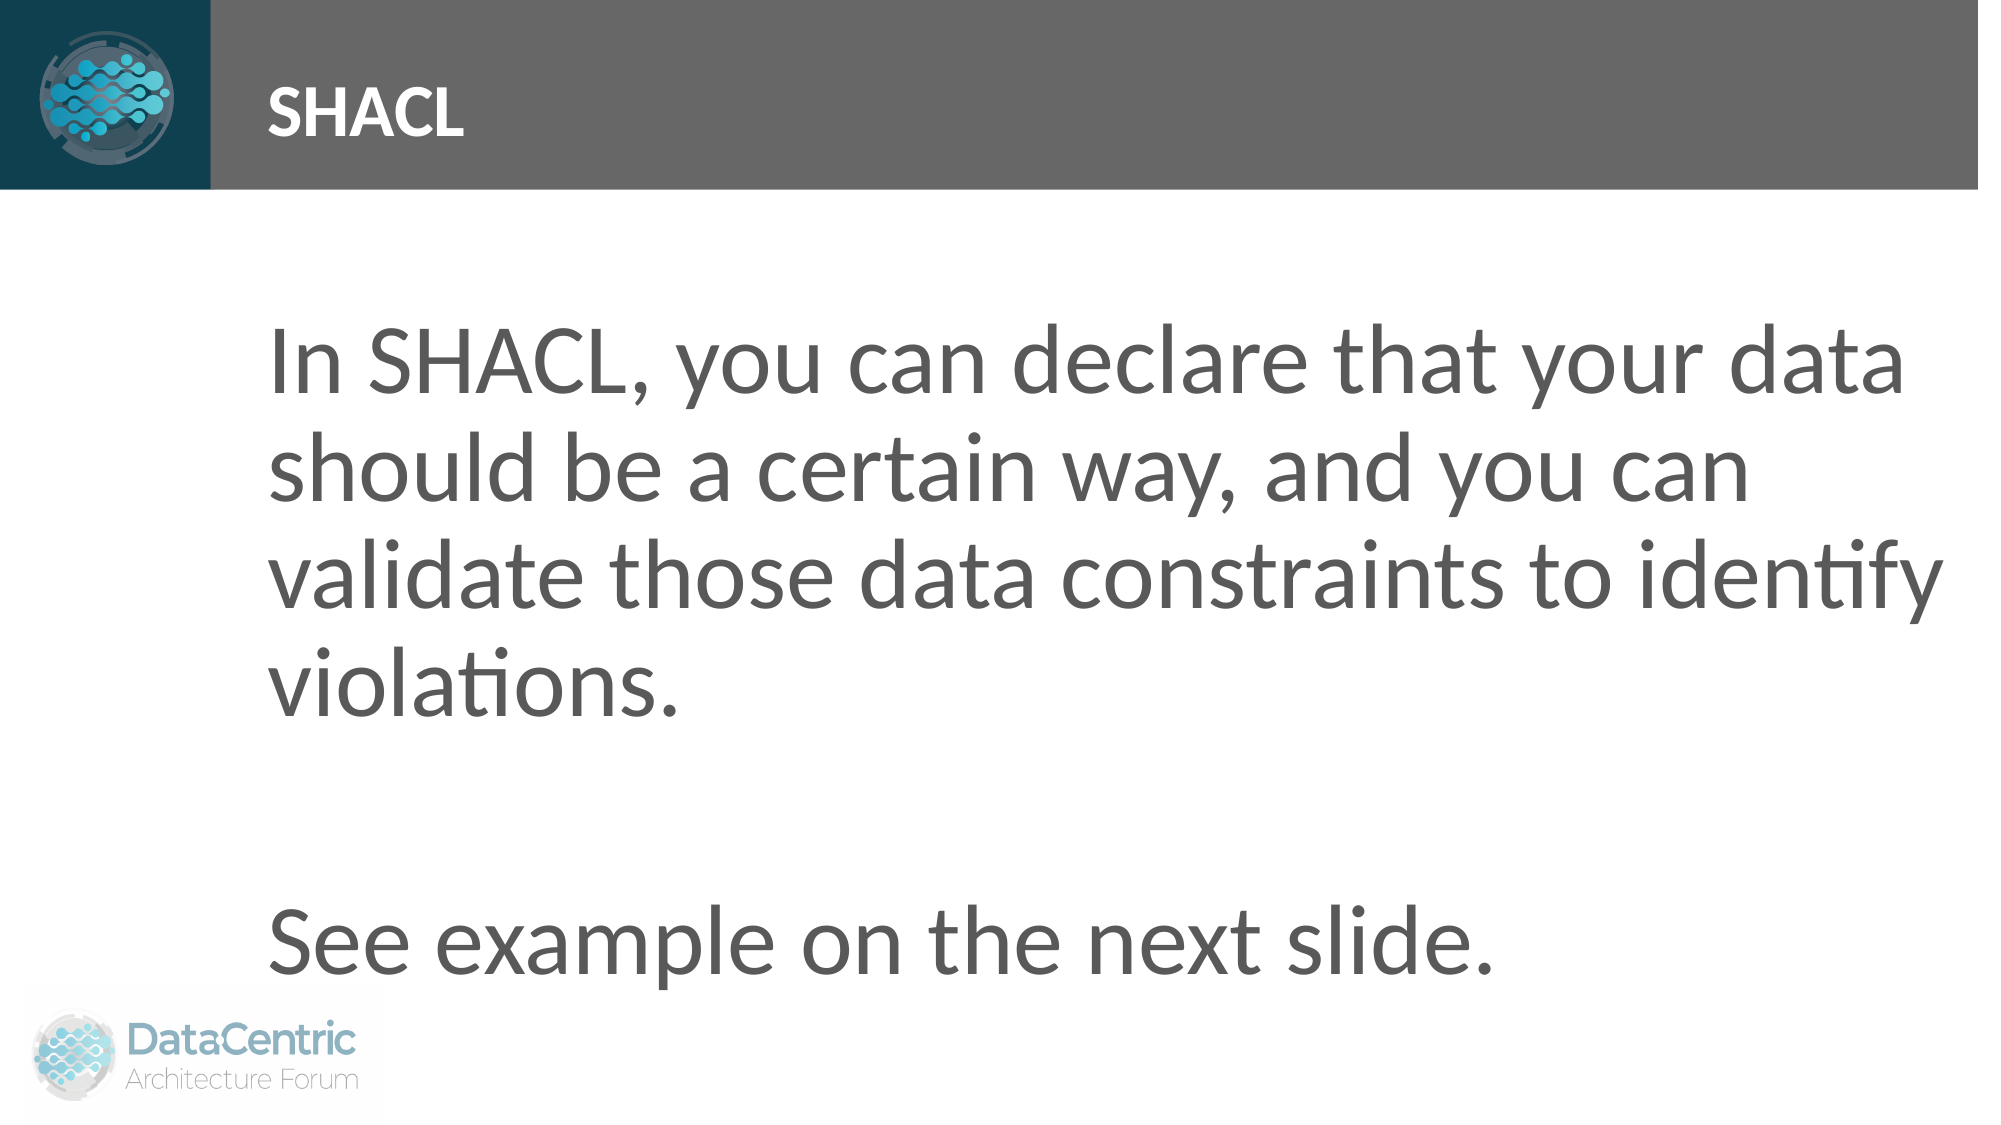

# SHACL
In SHACL, you can declare that your data should be a certain way, and you can validate those data constraints to identify violations.

See example on the next slide.